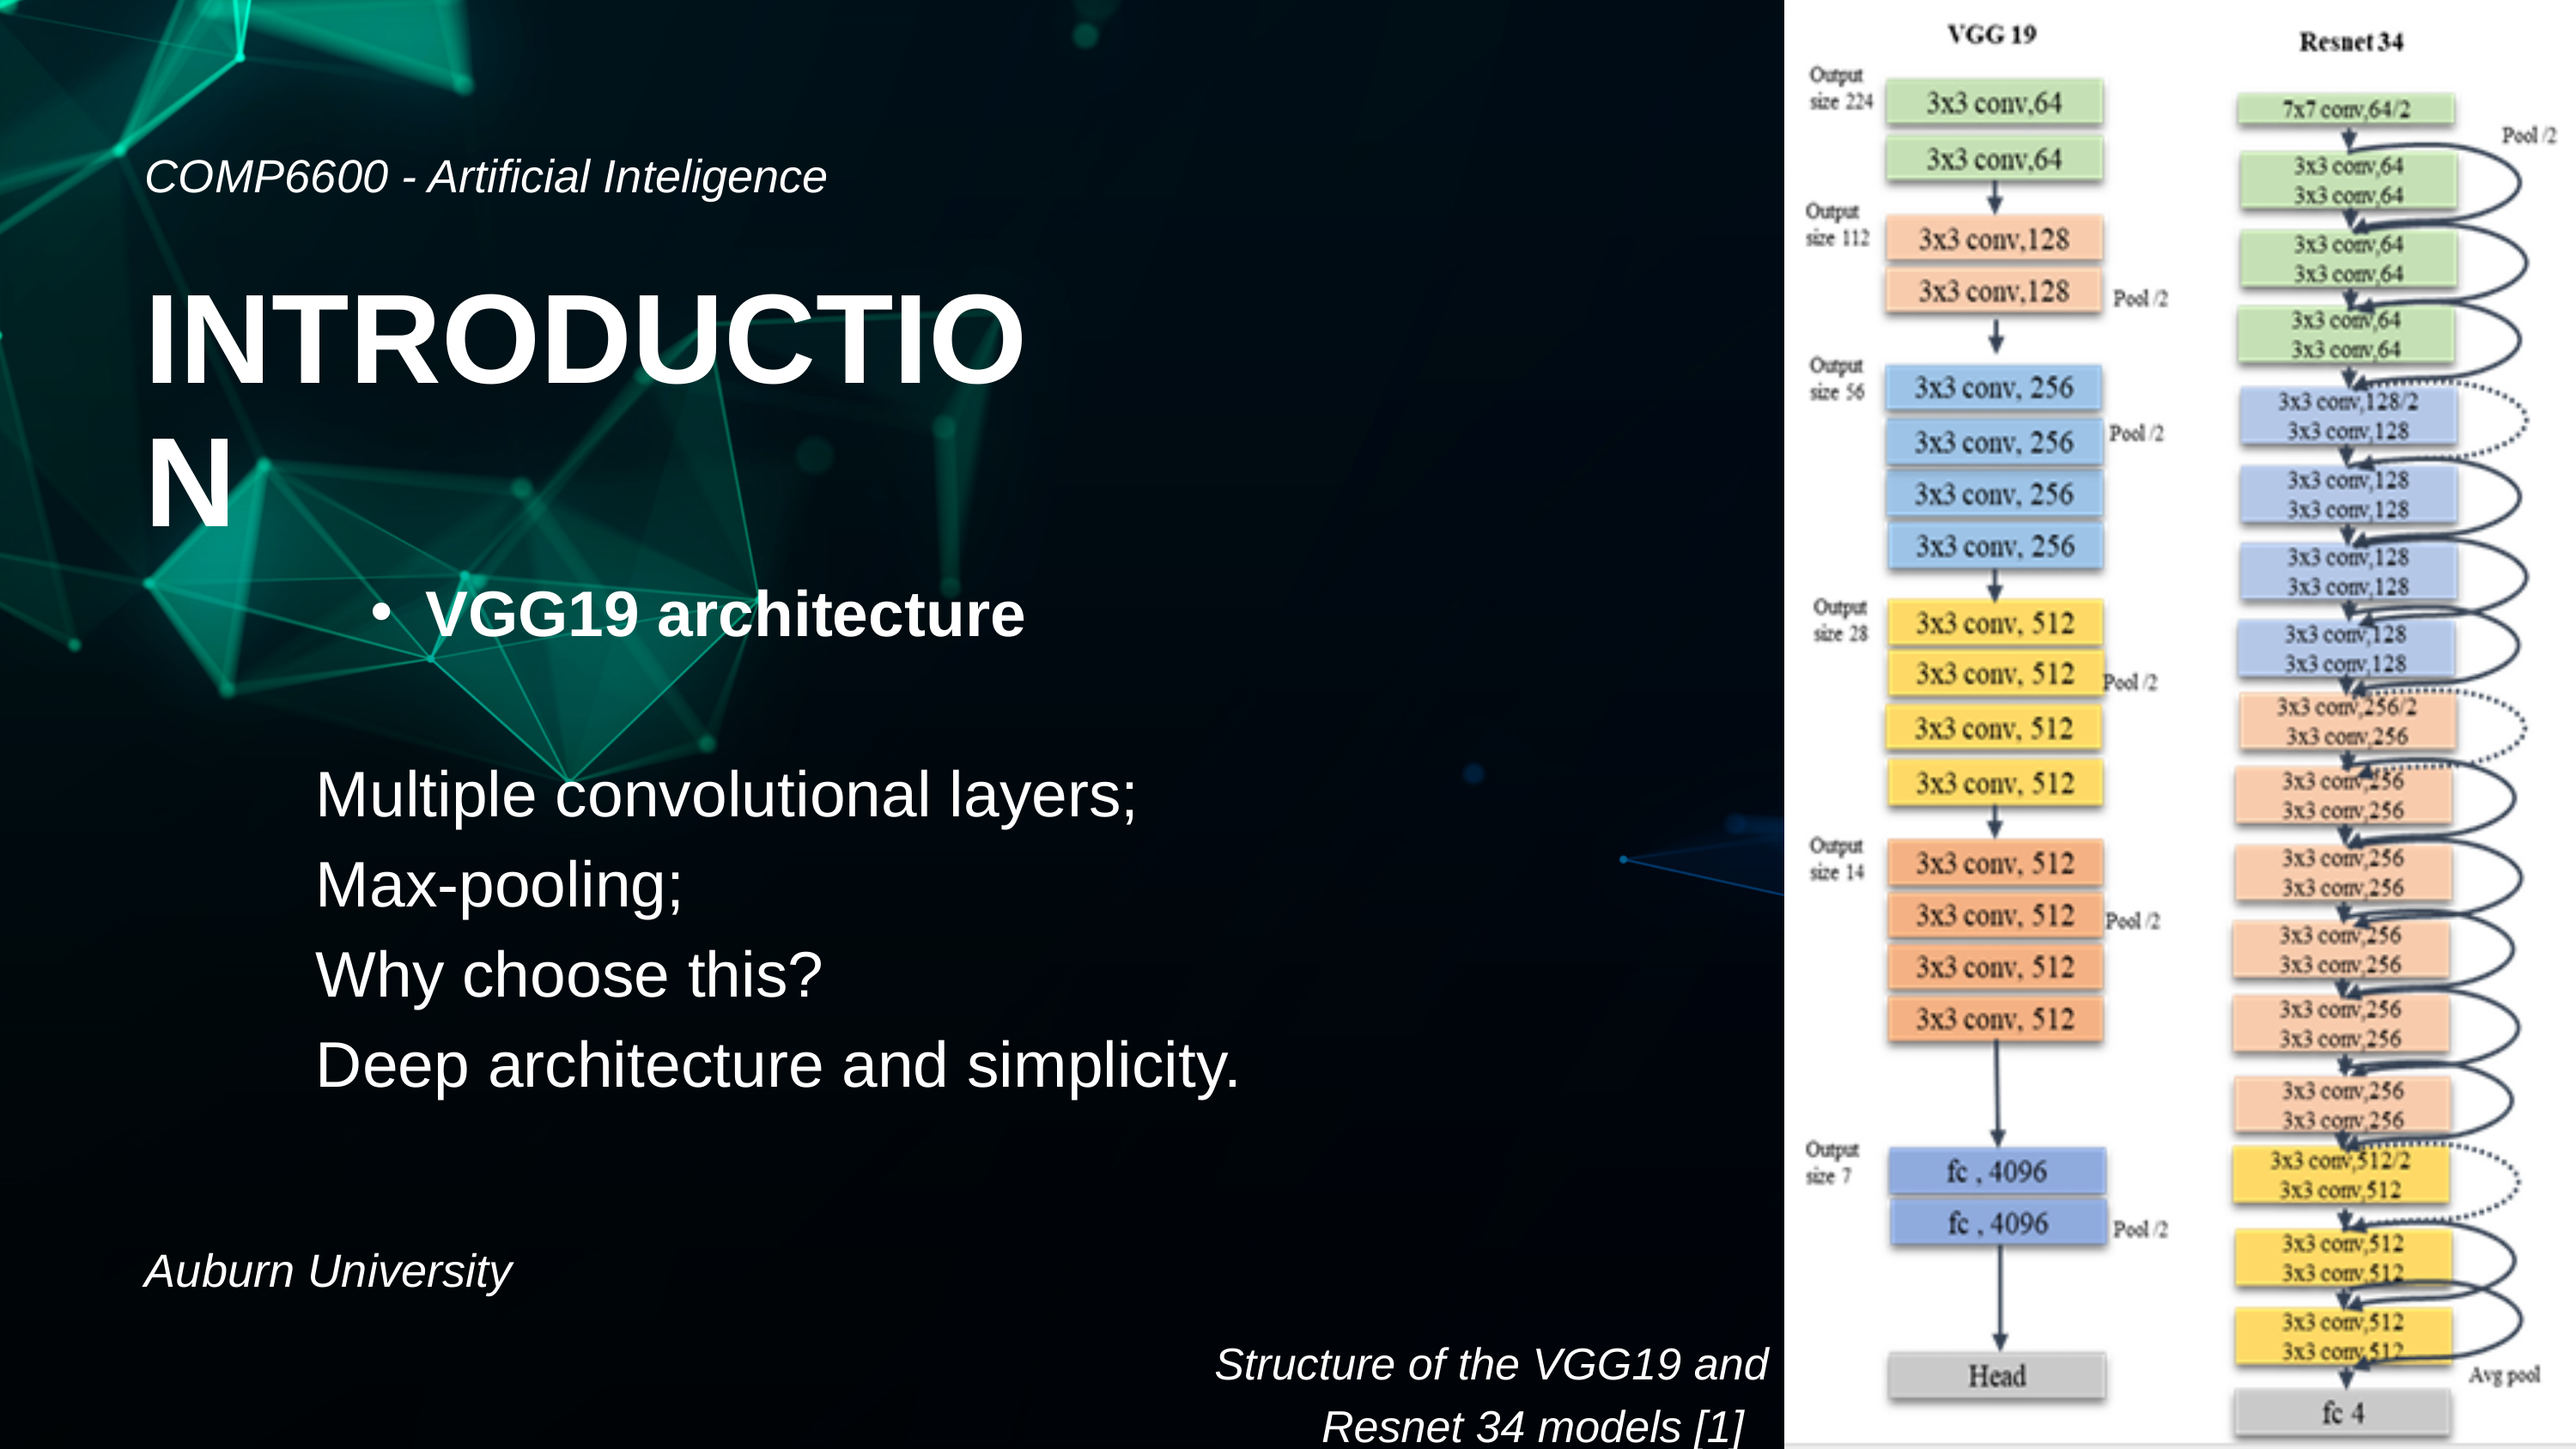

COMP6600 - Artificial Inteligence
INTRODUCTION
VGG19 architecture

Multiple convolutional layers;
Max-pooling;
Why choose this?
Deep architecture and simplicity.
Auburn University
 Structure of the VGG19 and Resnet 34 models [1]